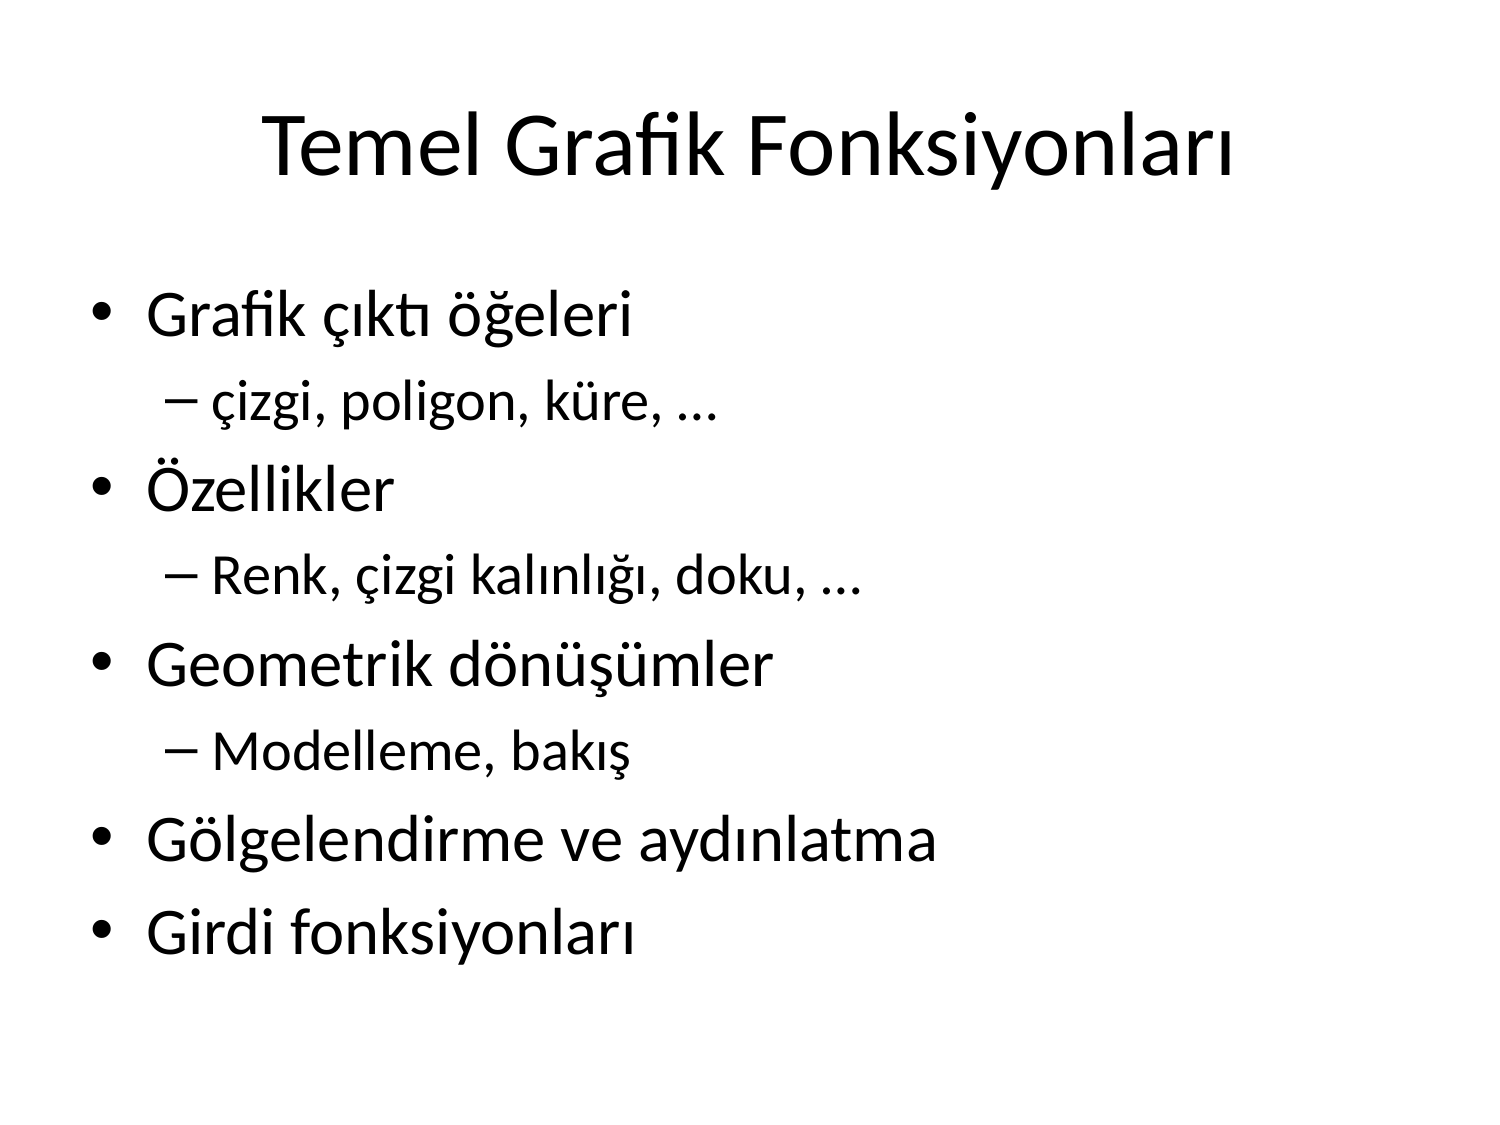

# Temel Grafik Fonksiyonları
Grafik çıktı öğeleri
çizgi, poligon, küre, …
Özellikler
Renk, çizgi kalınlığı, doku, …
Geometrik dönüşümler
Modelleme, bakış
Gölgelendirme ve aydınlatma
Girdi fonksiyonları